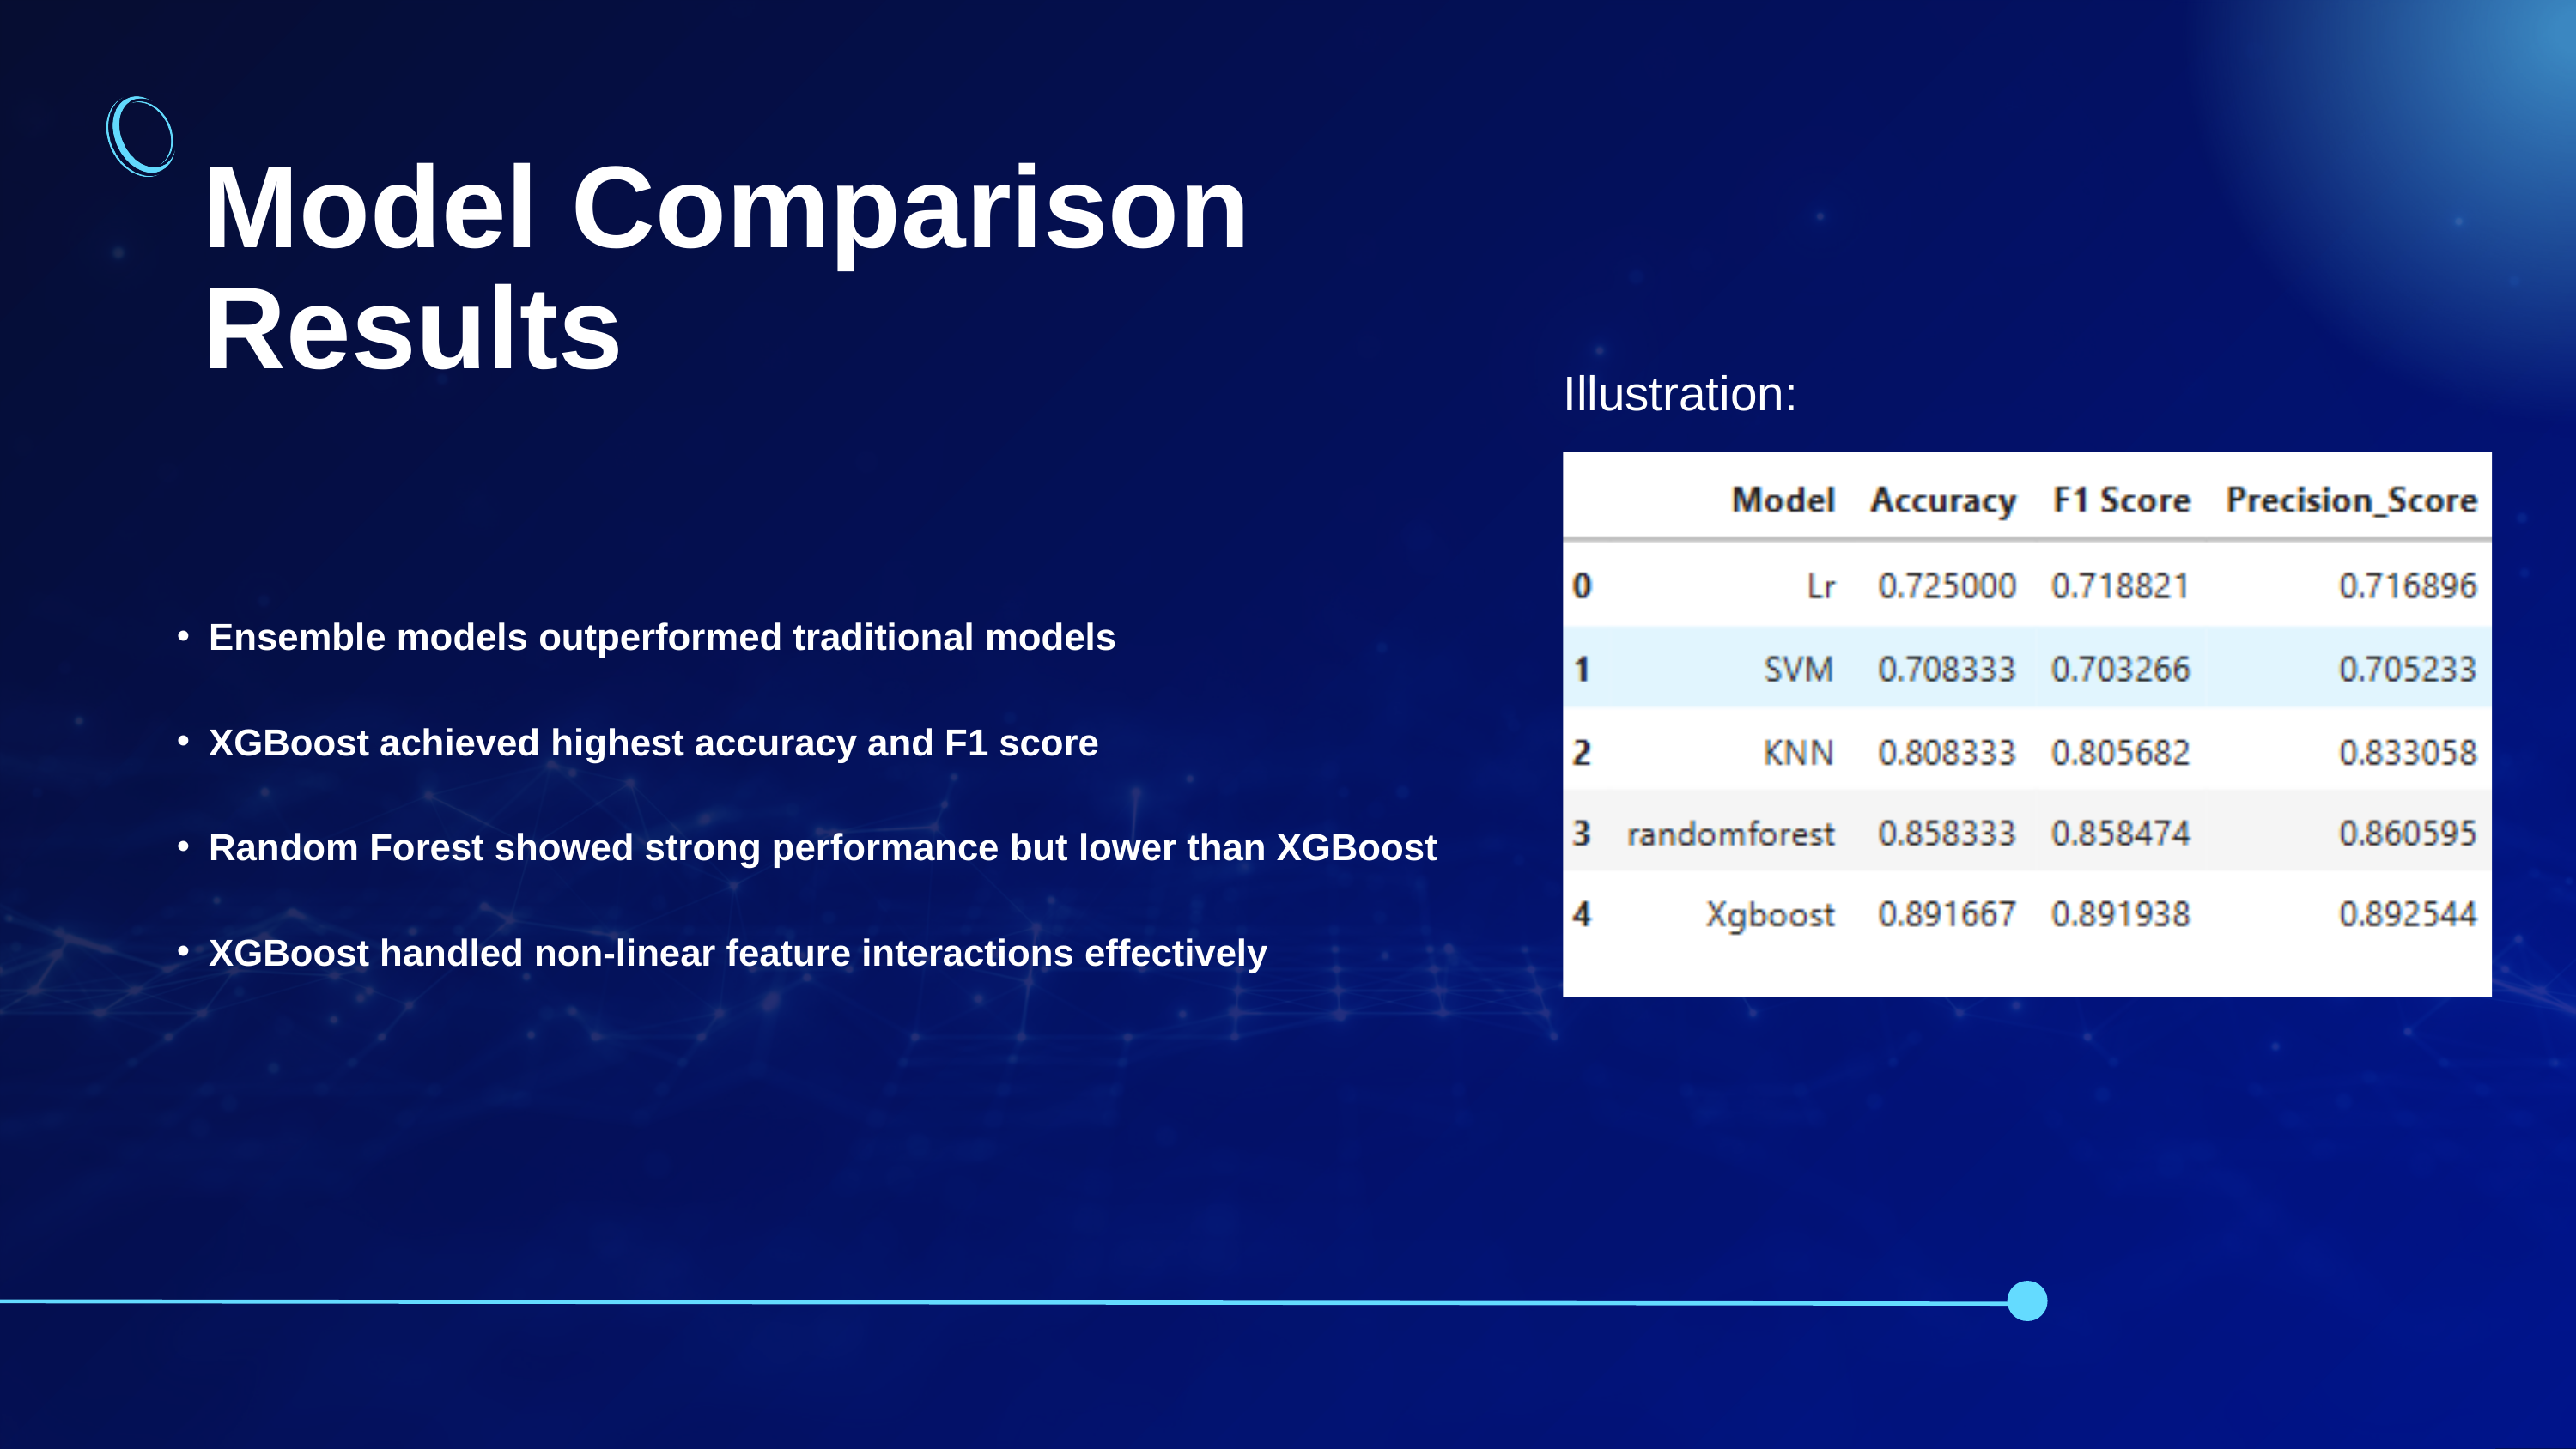

Model Comparison Results
Illustration:

Ensemble models outperformed traditional models

XGBoost achieved highest accuracy and F1 score

Random Forest showed strong performance but lower than XGBoost

XGBoost handled non-linear feature interactions effectively